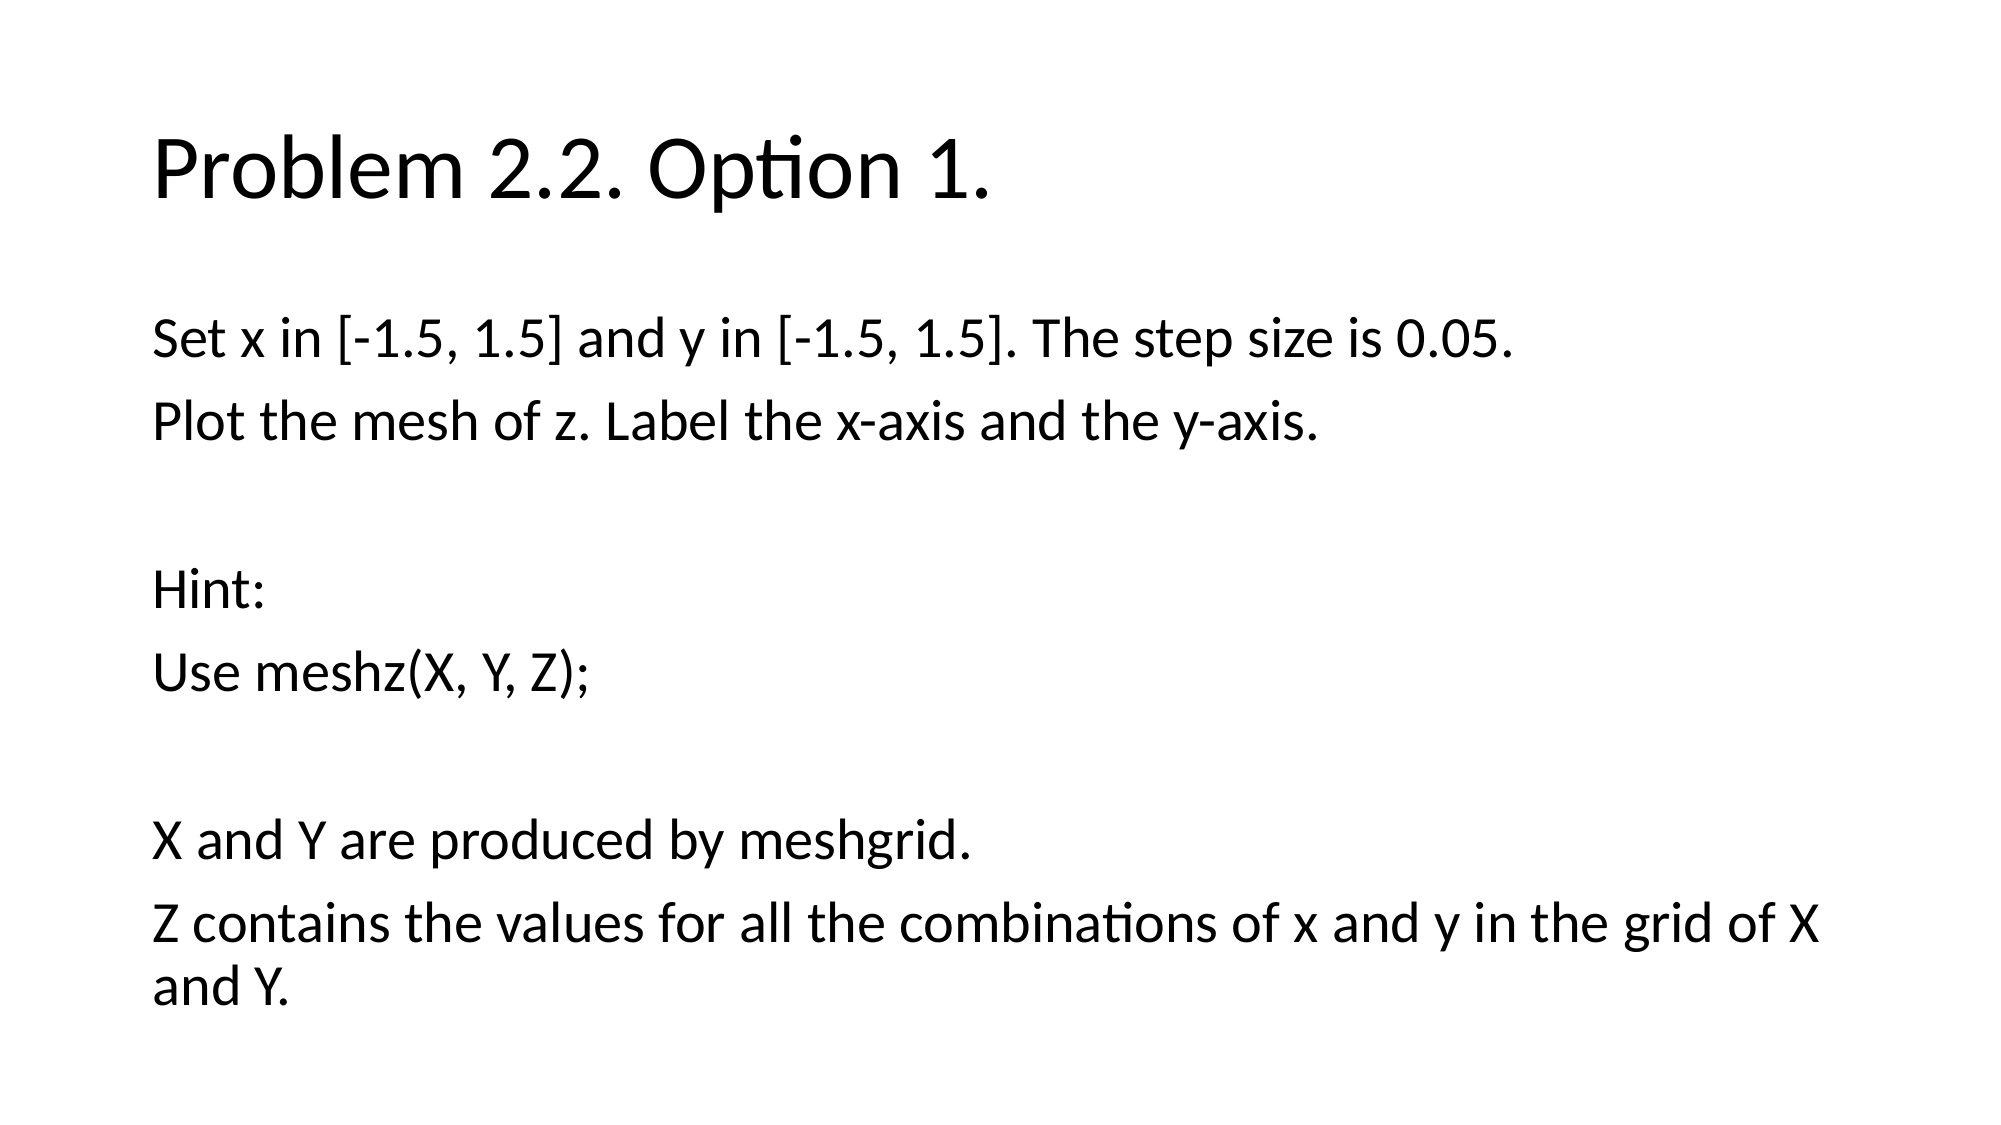

# Problem 2.2. Option 1.
Set x in [-1.5, 1.5] and y in [-1.5, 1.5]. The step size is 0.05.
Plot the mesh of z. Label the x-axis and the y-axis.

Hint:
Use meshz(X, Y, Z);

X and Y are produced by meshgrid.
Z contains the values for all the combinations of x and y in the grid of X and Y.